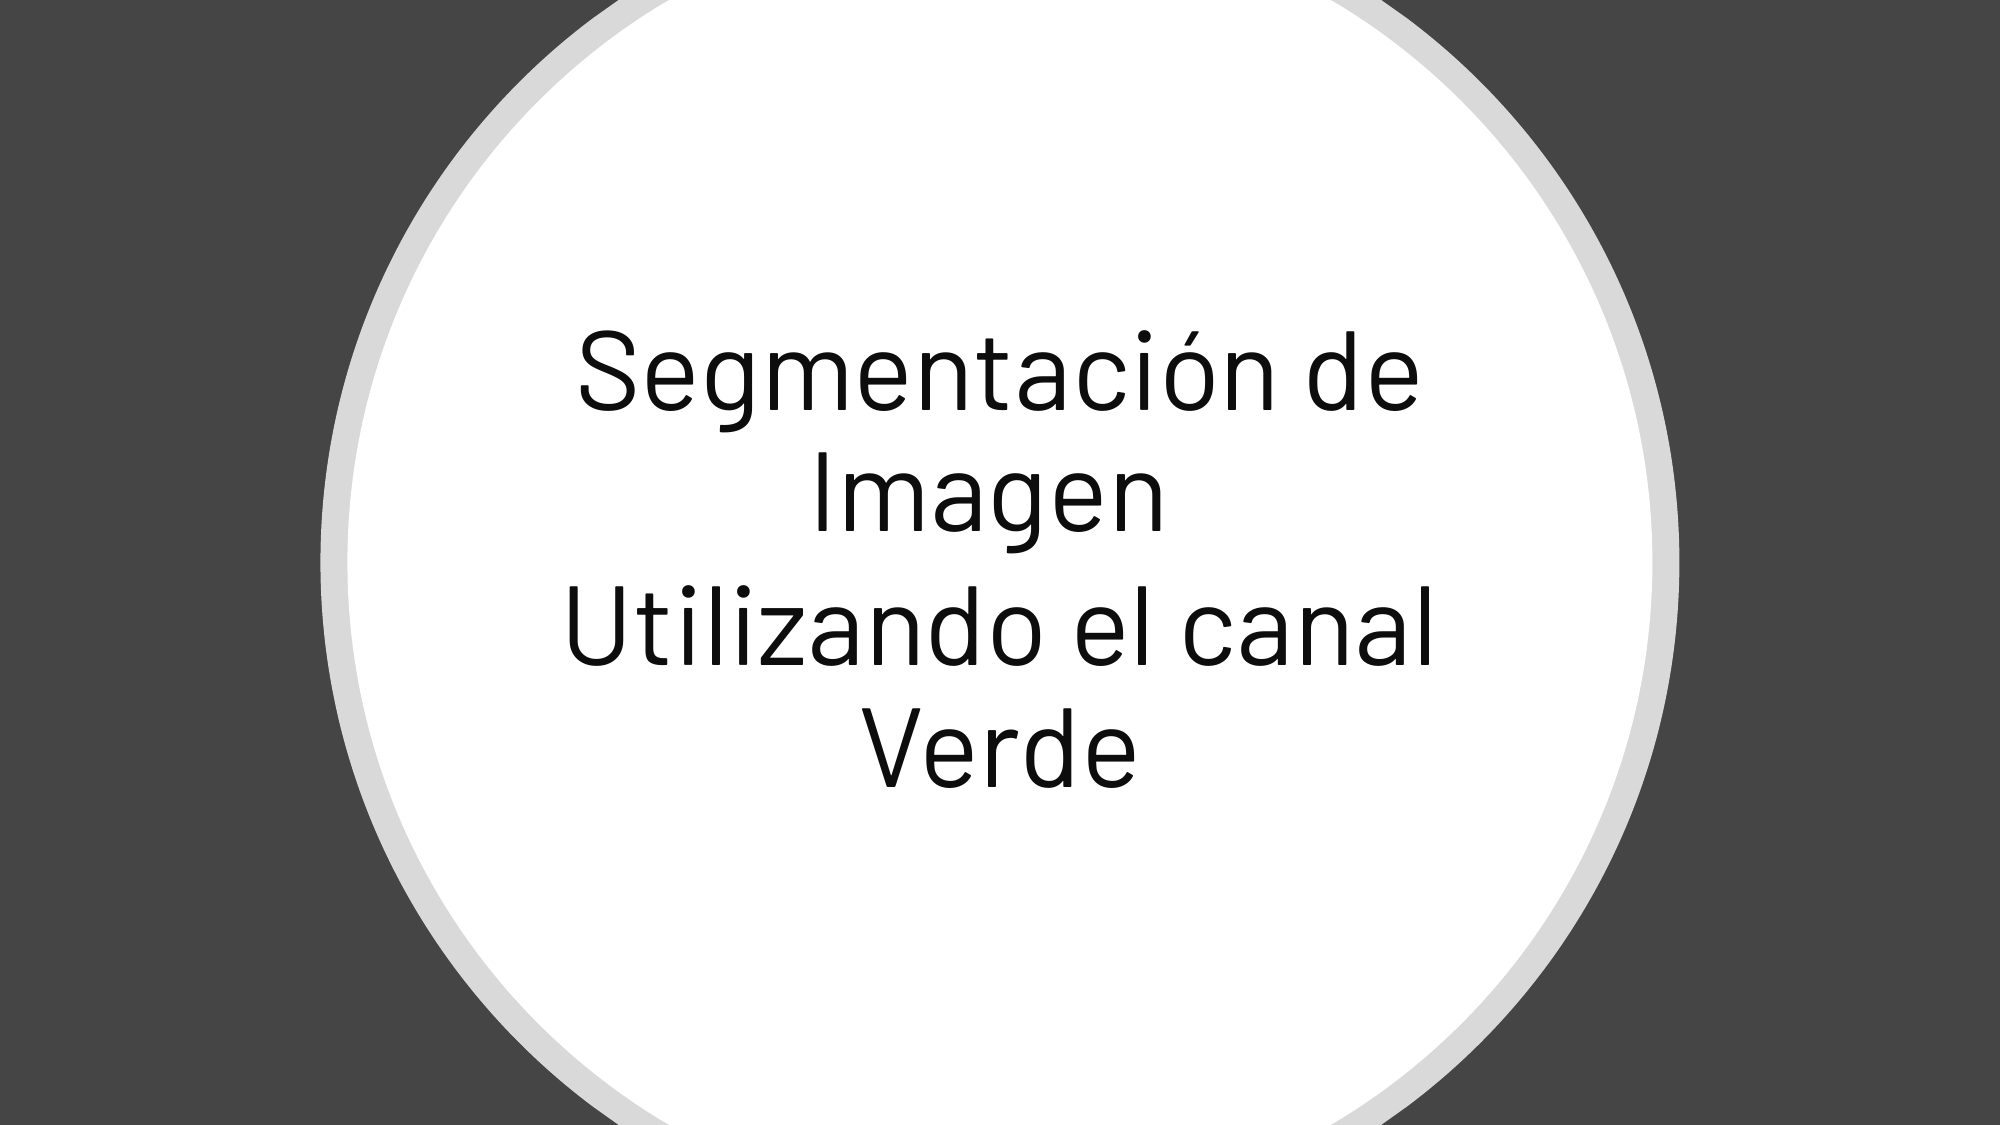

Segmentación de Imagen
Utilizando el canal Verde